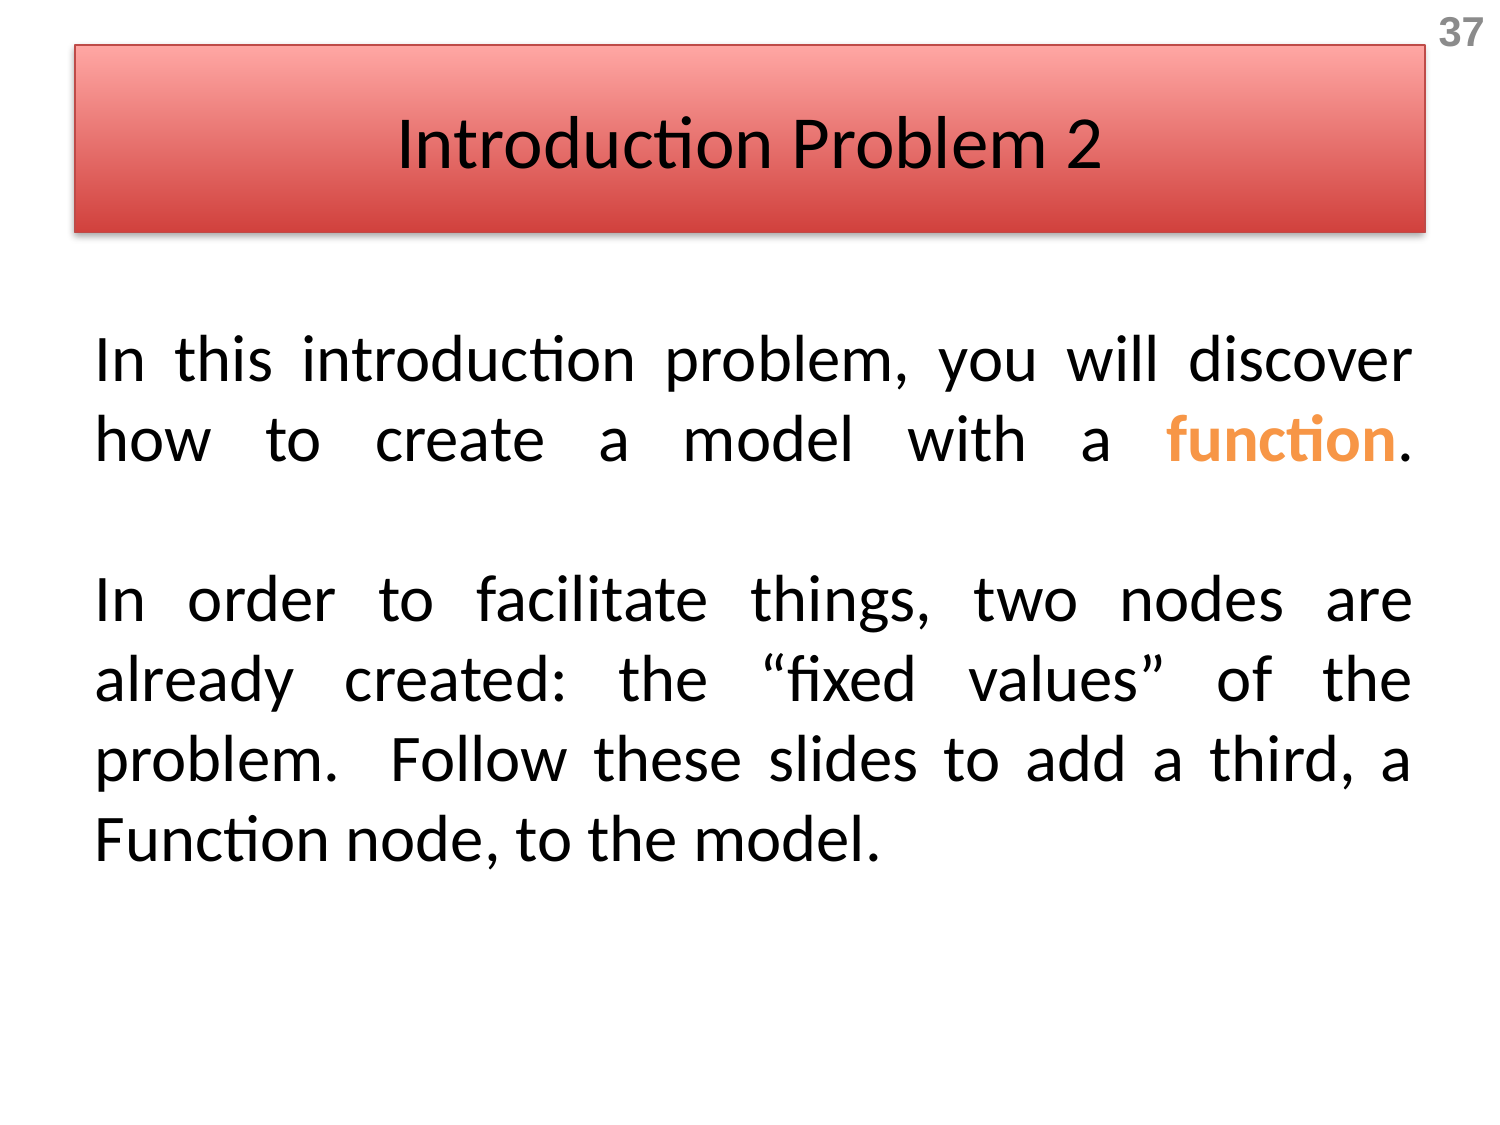

37
Introduction Problem 2
# In this introduction problem, you will discover how to create a model with a function. In order to facilitate things, two nodes are already created: the “fixed values” of the problem.  Follow these slides to add a third, a Function node, to the model.